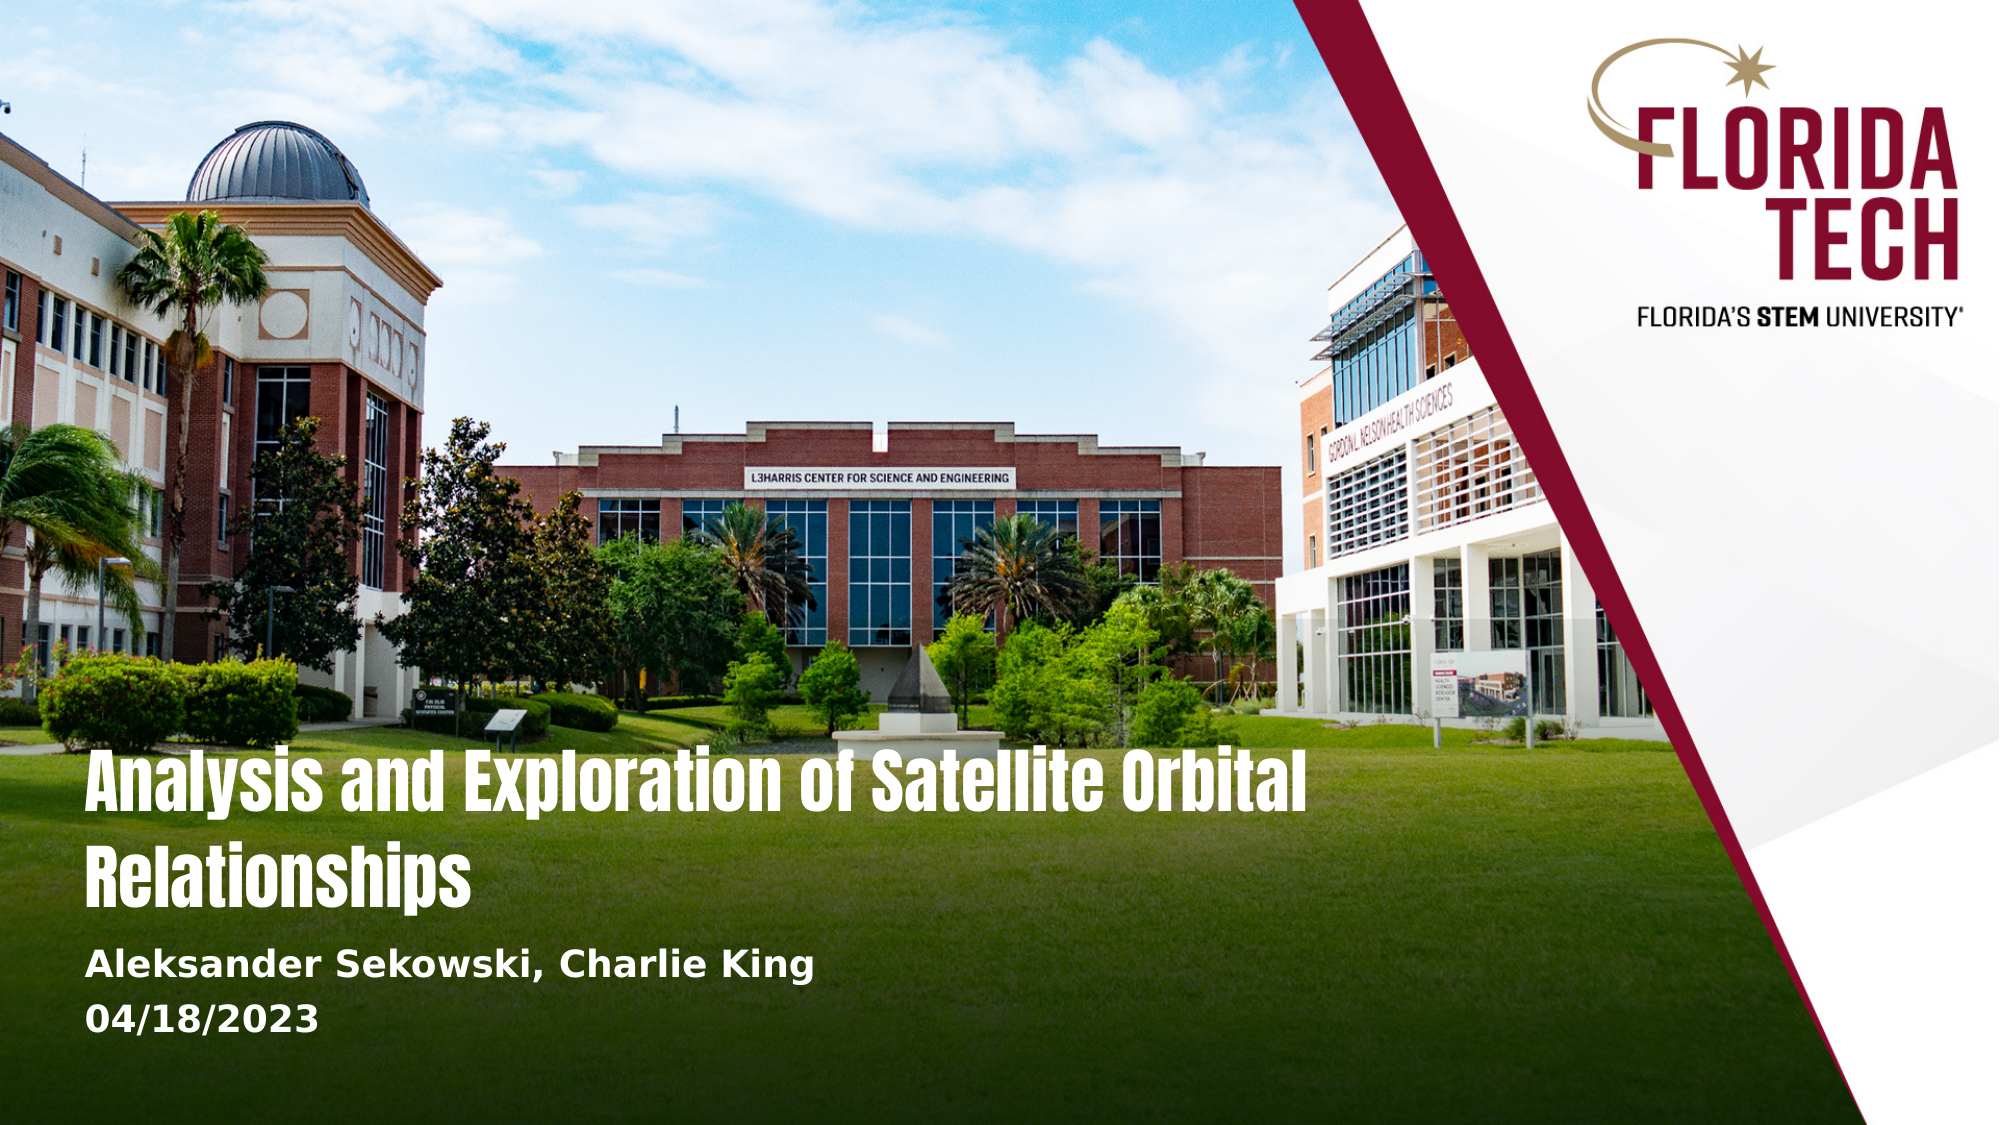

# Analysis and Exploration of Satellite Orbital Relationships
Aleksander Sekowski, Charlie King
04/18/2023